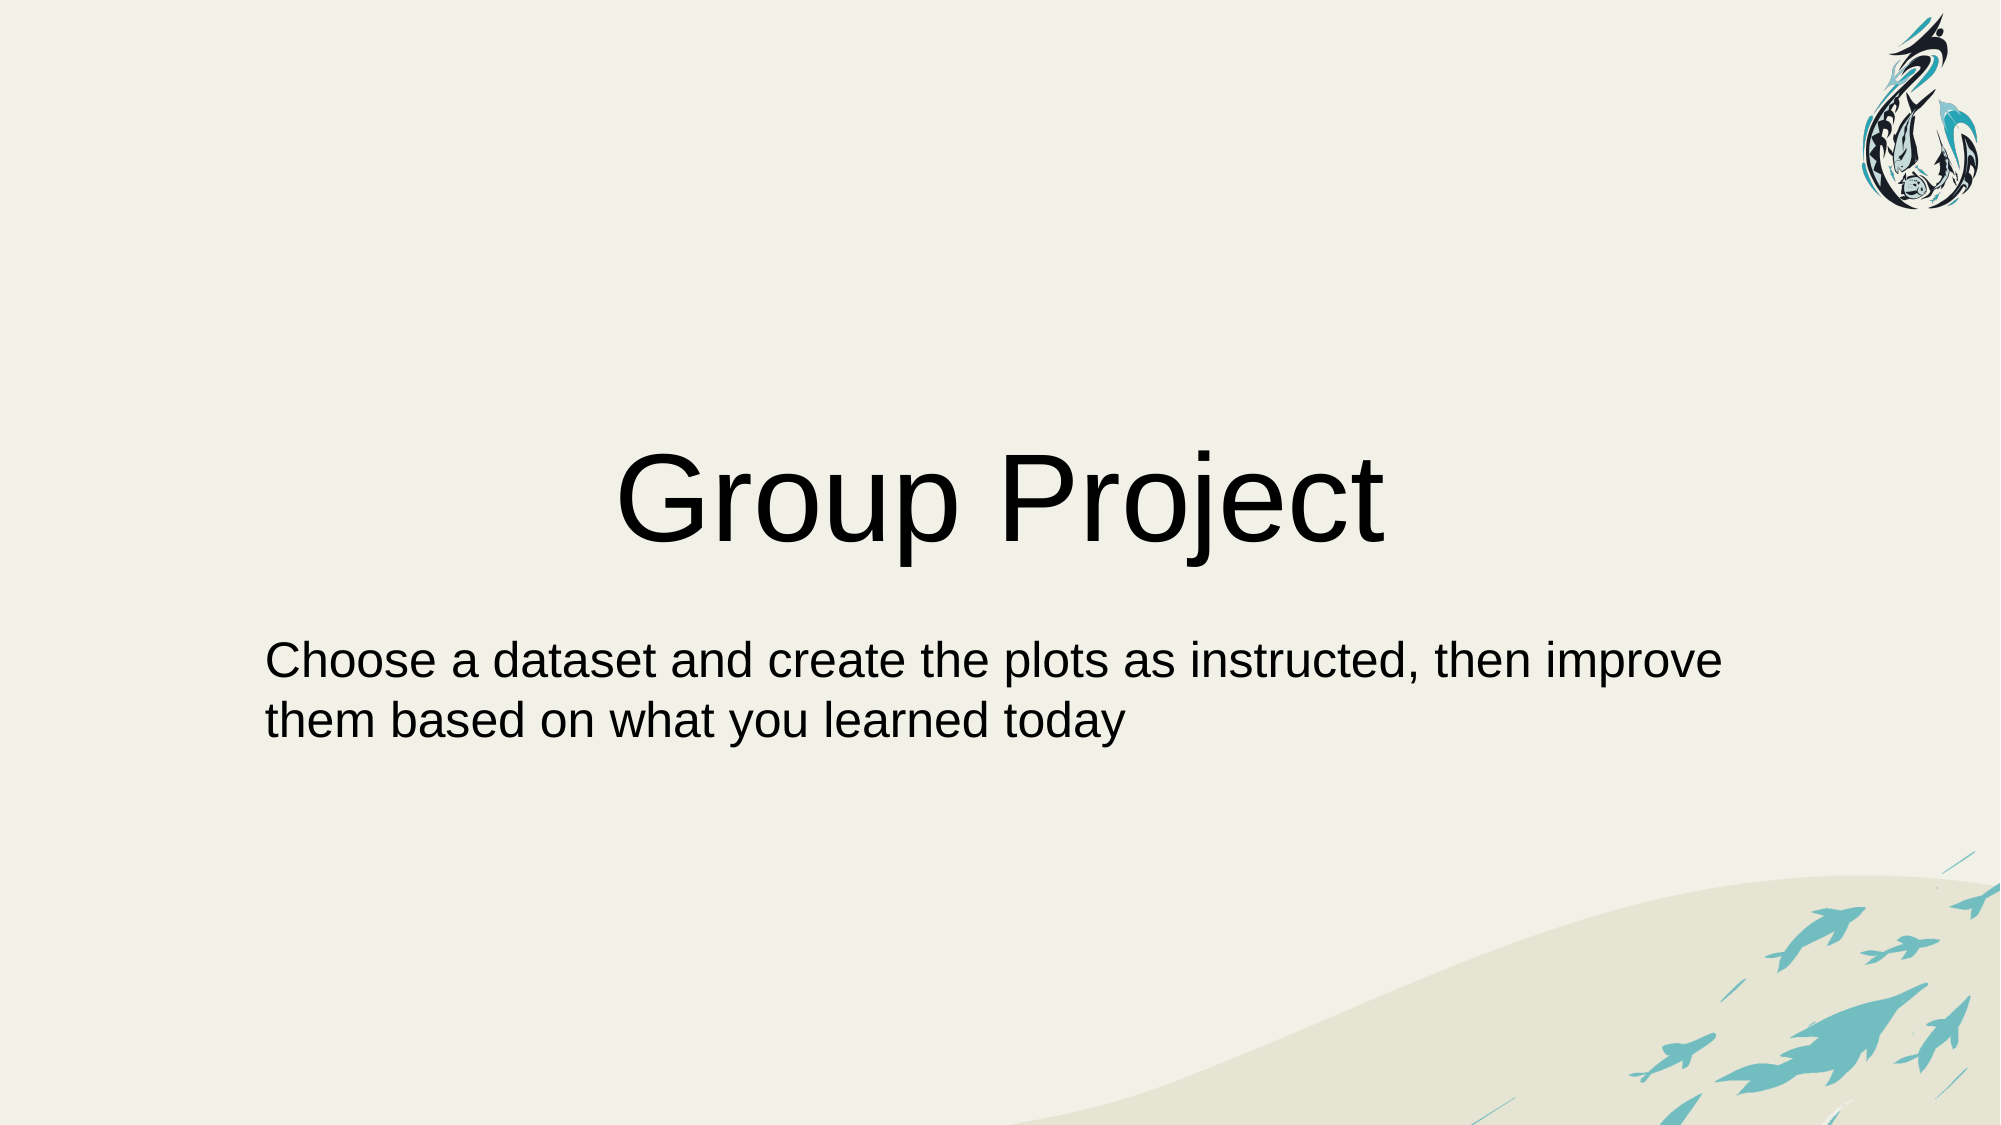

# Group Project
Choose a dataset and create the plots as instructed, then improve them based on what you learned today